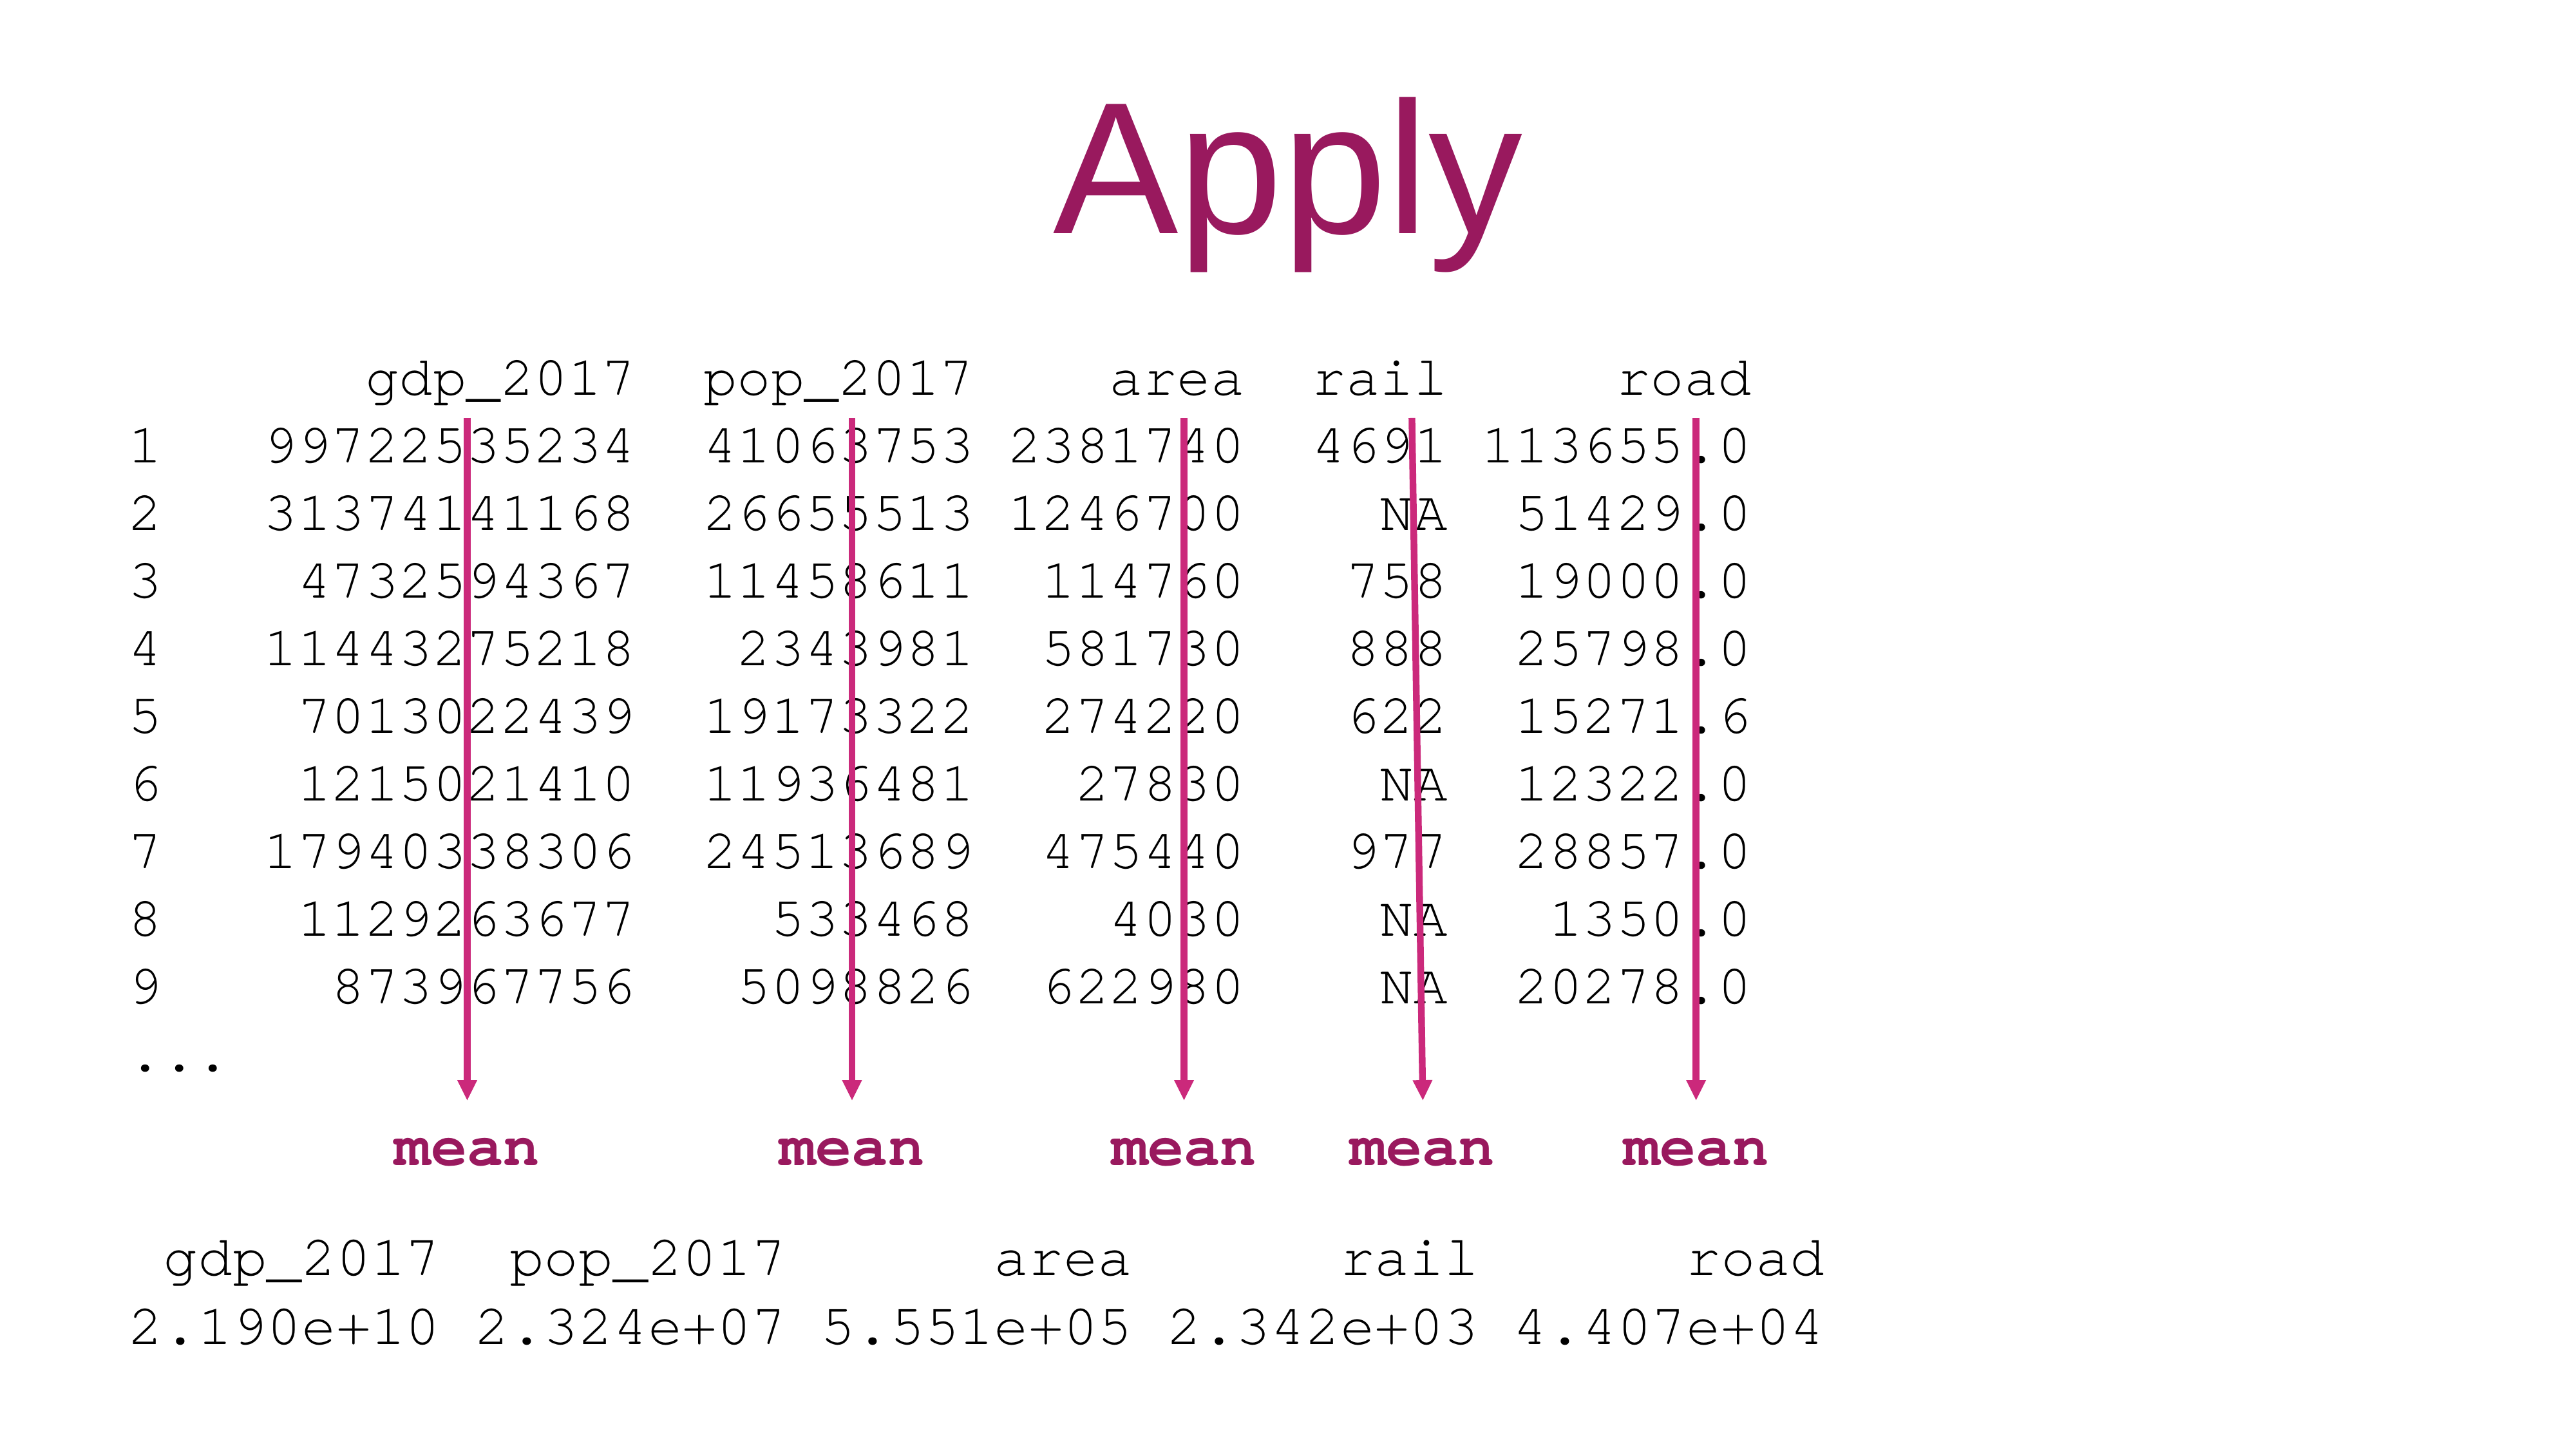

Apply
       gdp_2017  pop_2017    area  rail     road
1   99722535234  41063753 2381740  4691 113655.0
2   31374141168  26655513 1246700    NA  51429.0
3    4732594367  11458611  114760   758  19000.0
4   11443275218   2343981  581730   888  25798.0
5    7013022439  19173322  274220   622  15271.6
6    1215021410  11936481   27830    NA  12322.0
7   17940338306  24513689  475440   977  28857.0
8    1129263677    533468    4030    NA   1350.0
9     873967756   5098826  622980    NA  20278.0
...

 gdp_2017  pop_2017      area      rail      road
2.190e+10 2.324e+07 5.551e+05 2.342e+03 4.407e+04

mean
mean
mean
mean
mean